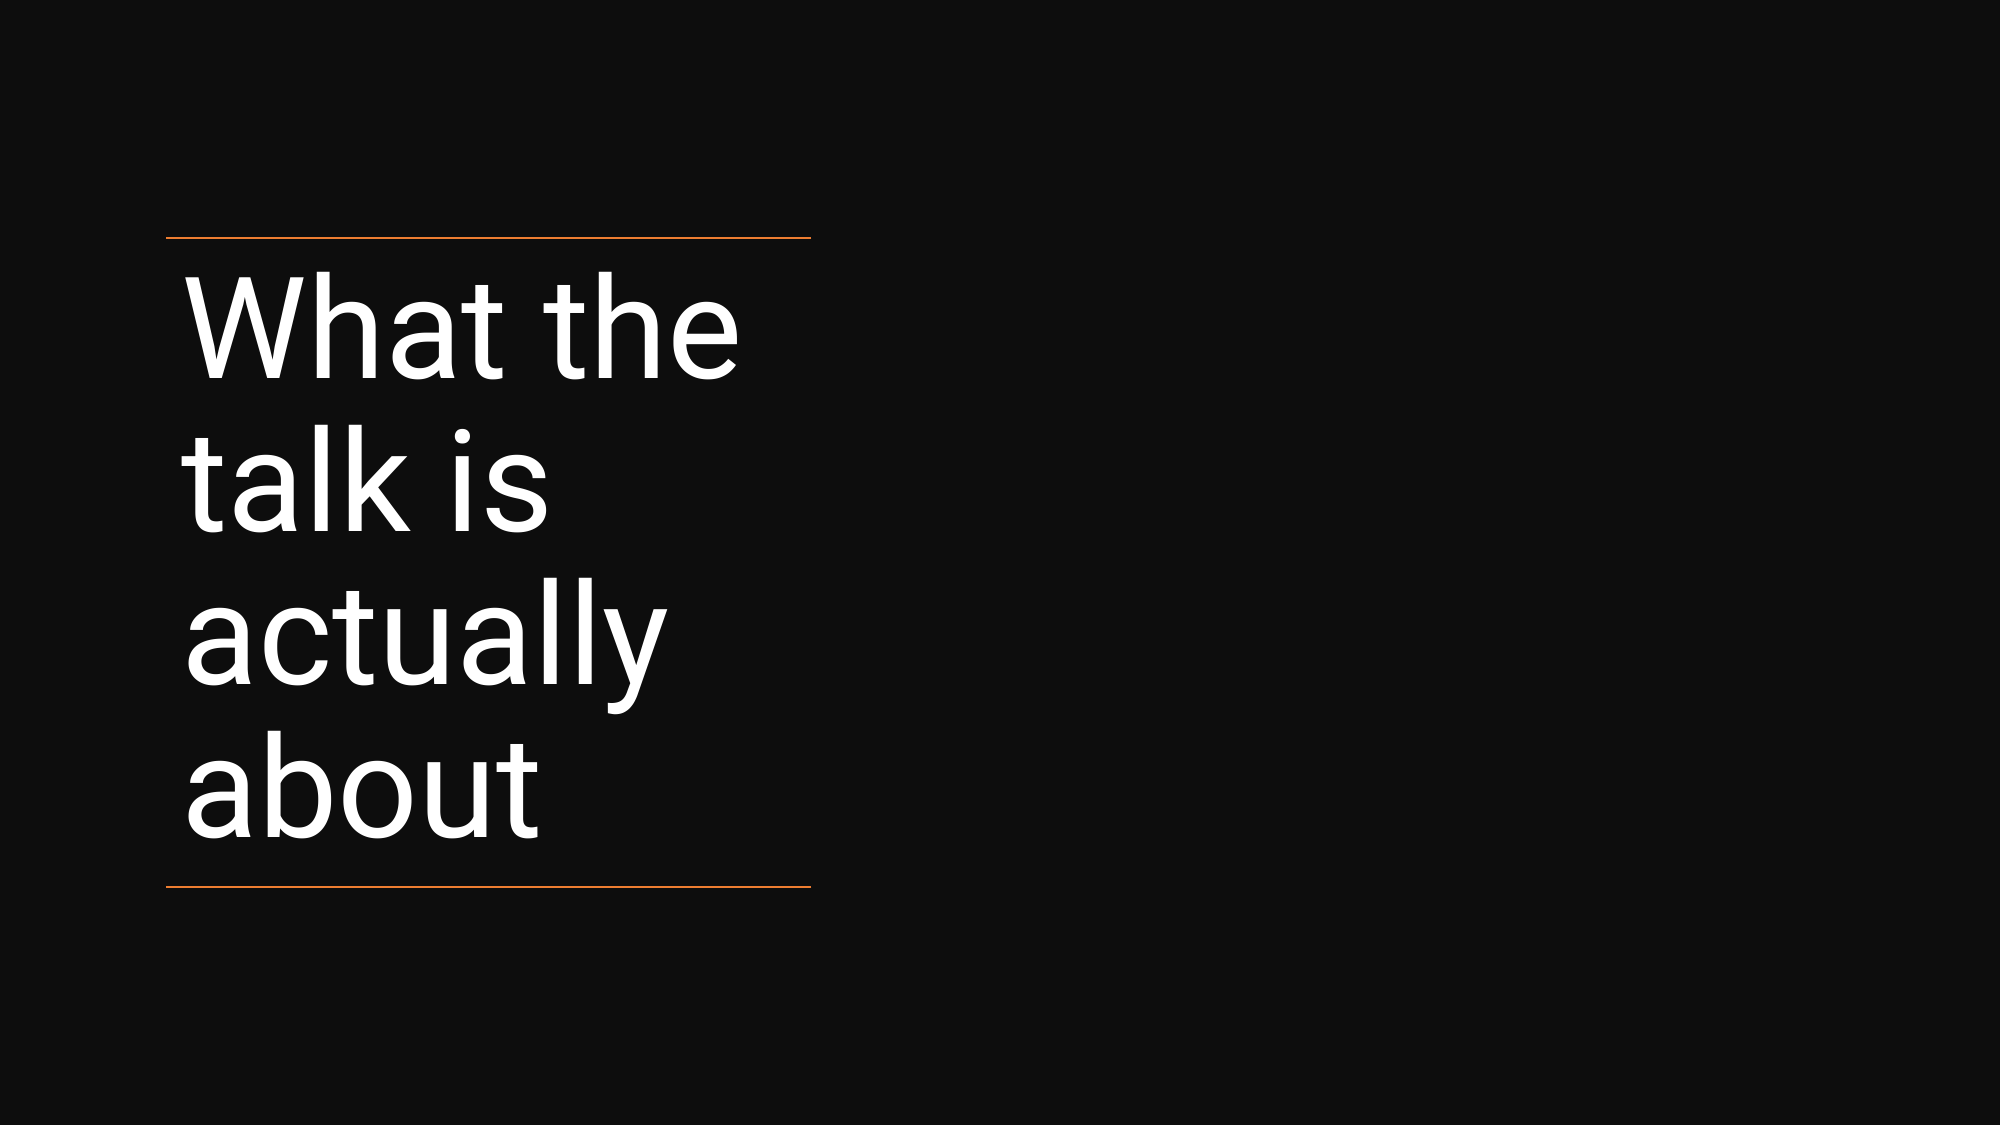

# What the talk is actually about